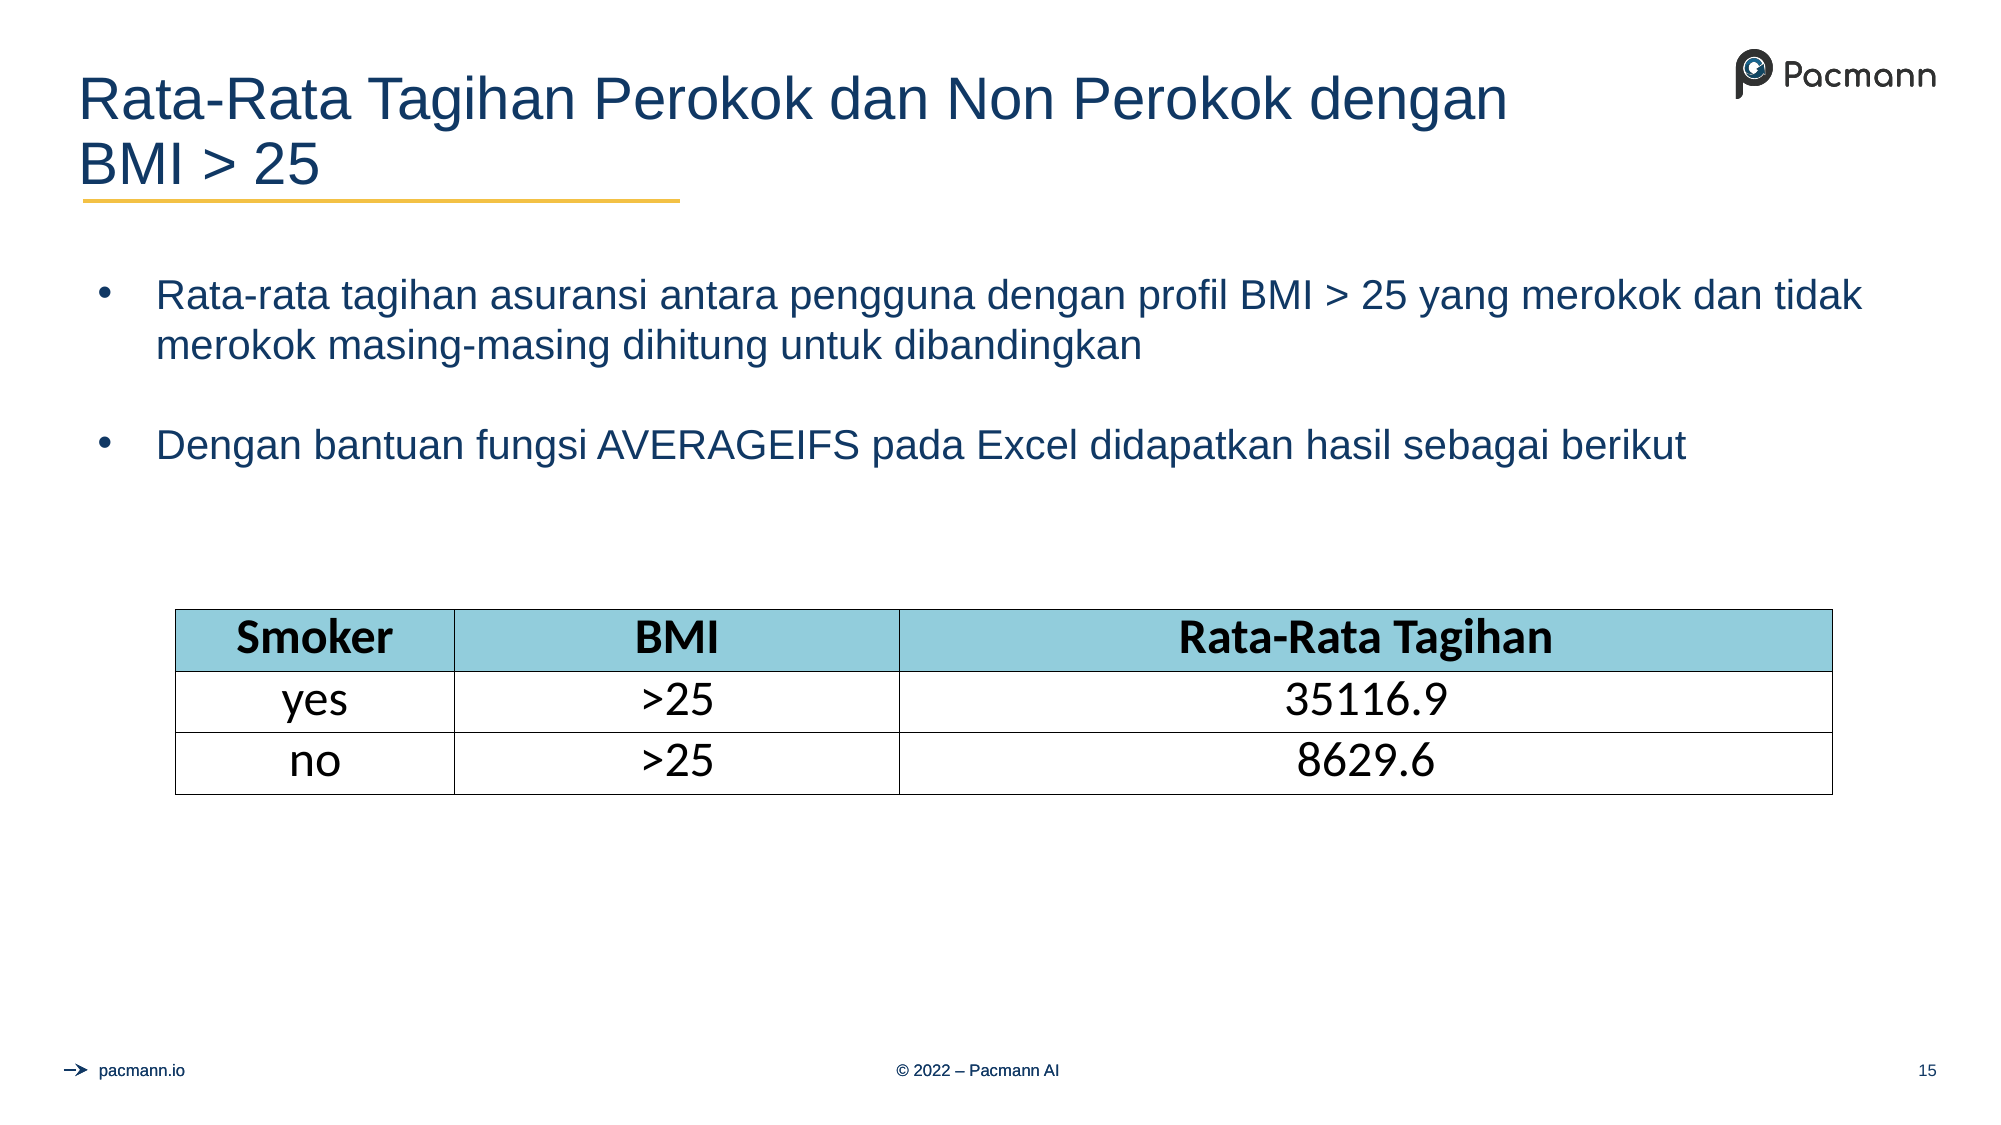

# Rata-Rata Tagihan Perokok dan Non Perokok dengan BMI > 25
Rata-rata tagihan asuransi antara pengguna dengan profil BMI > 25 yang merokok dan tidak merokok masing-masing dihitung untuk dibandingkan

Dengan bantuan fungsi AVERAGEIFS pada Excel didapatkan hasil sebagai berikut

| Smoker | BMI | Rata-Rata Tagihan |
| --- | --- | --- |
| yes | >25 | 35116.9 |
| no | >25 | 8629.6 |